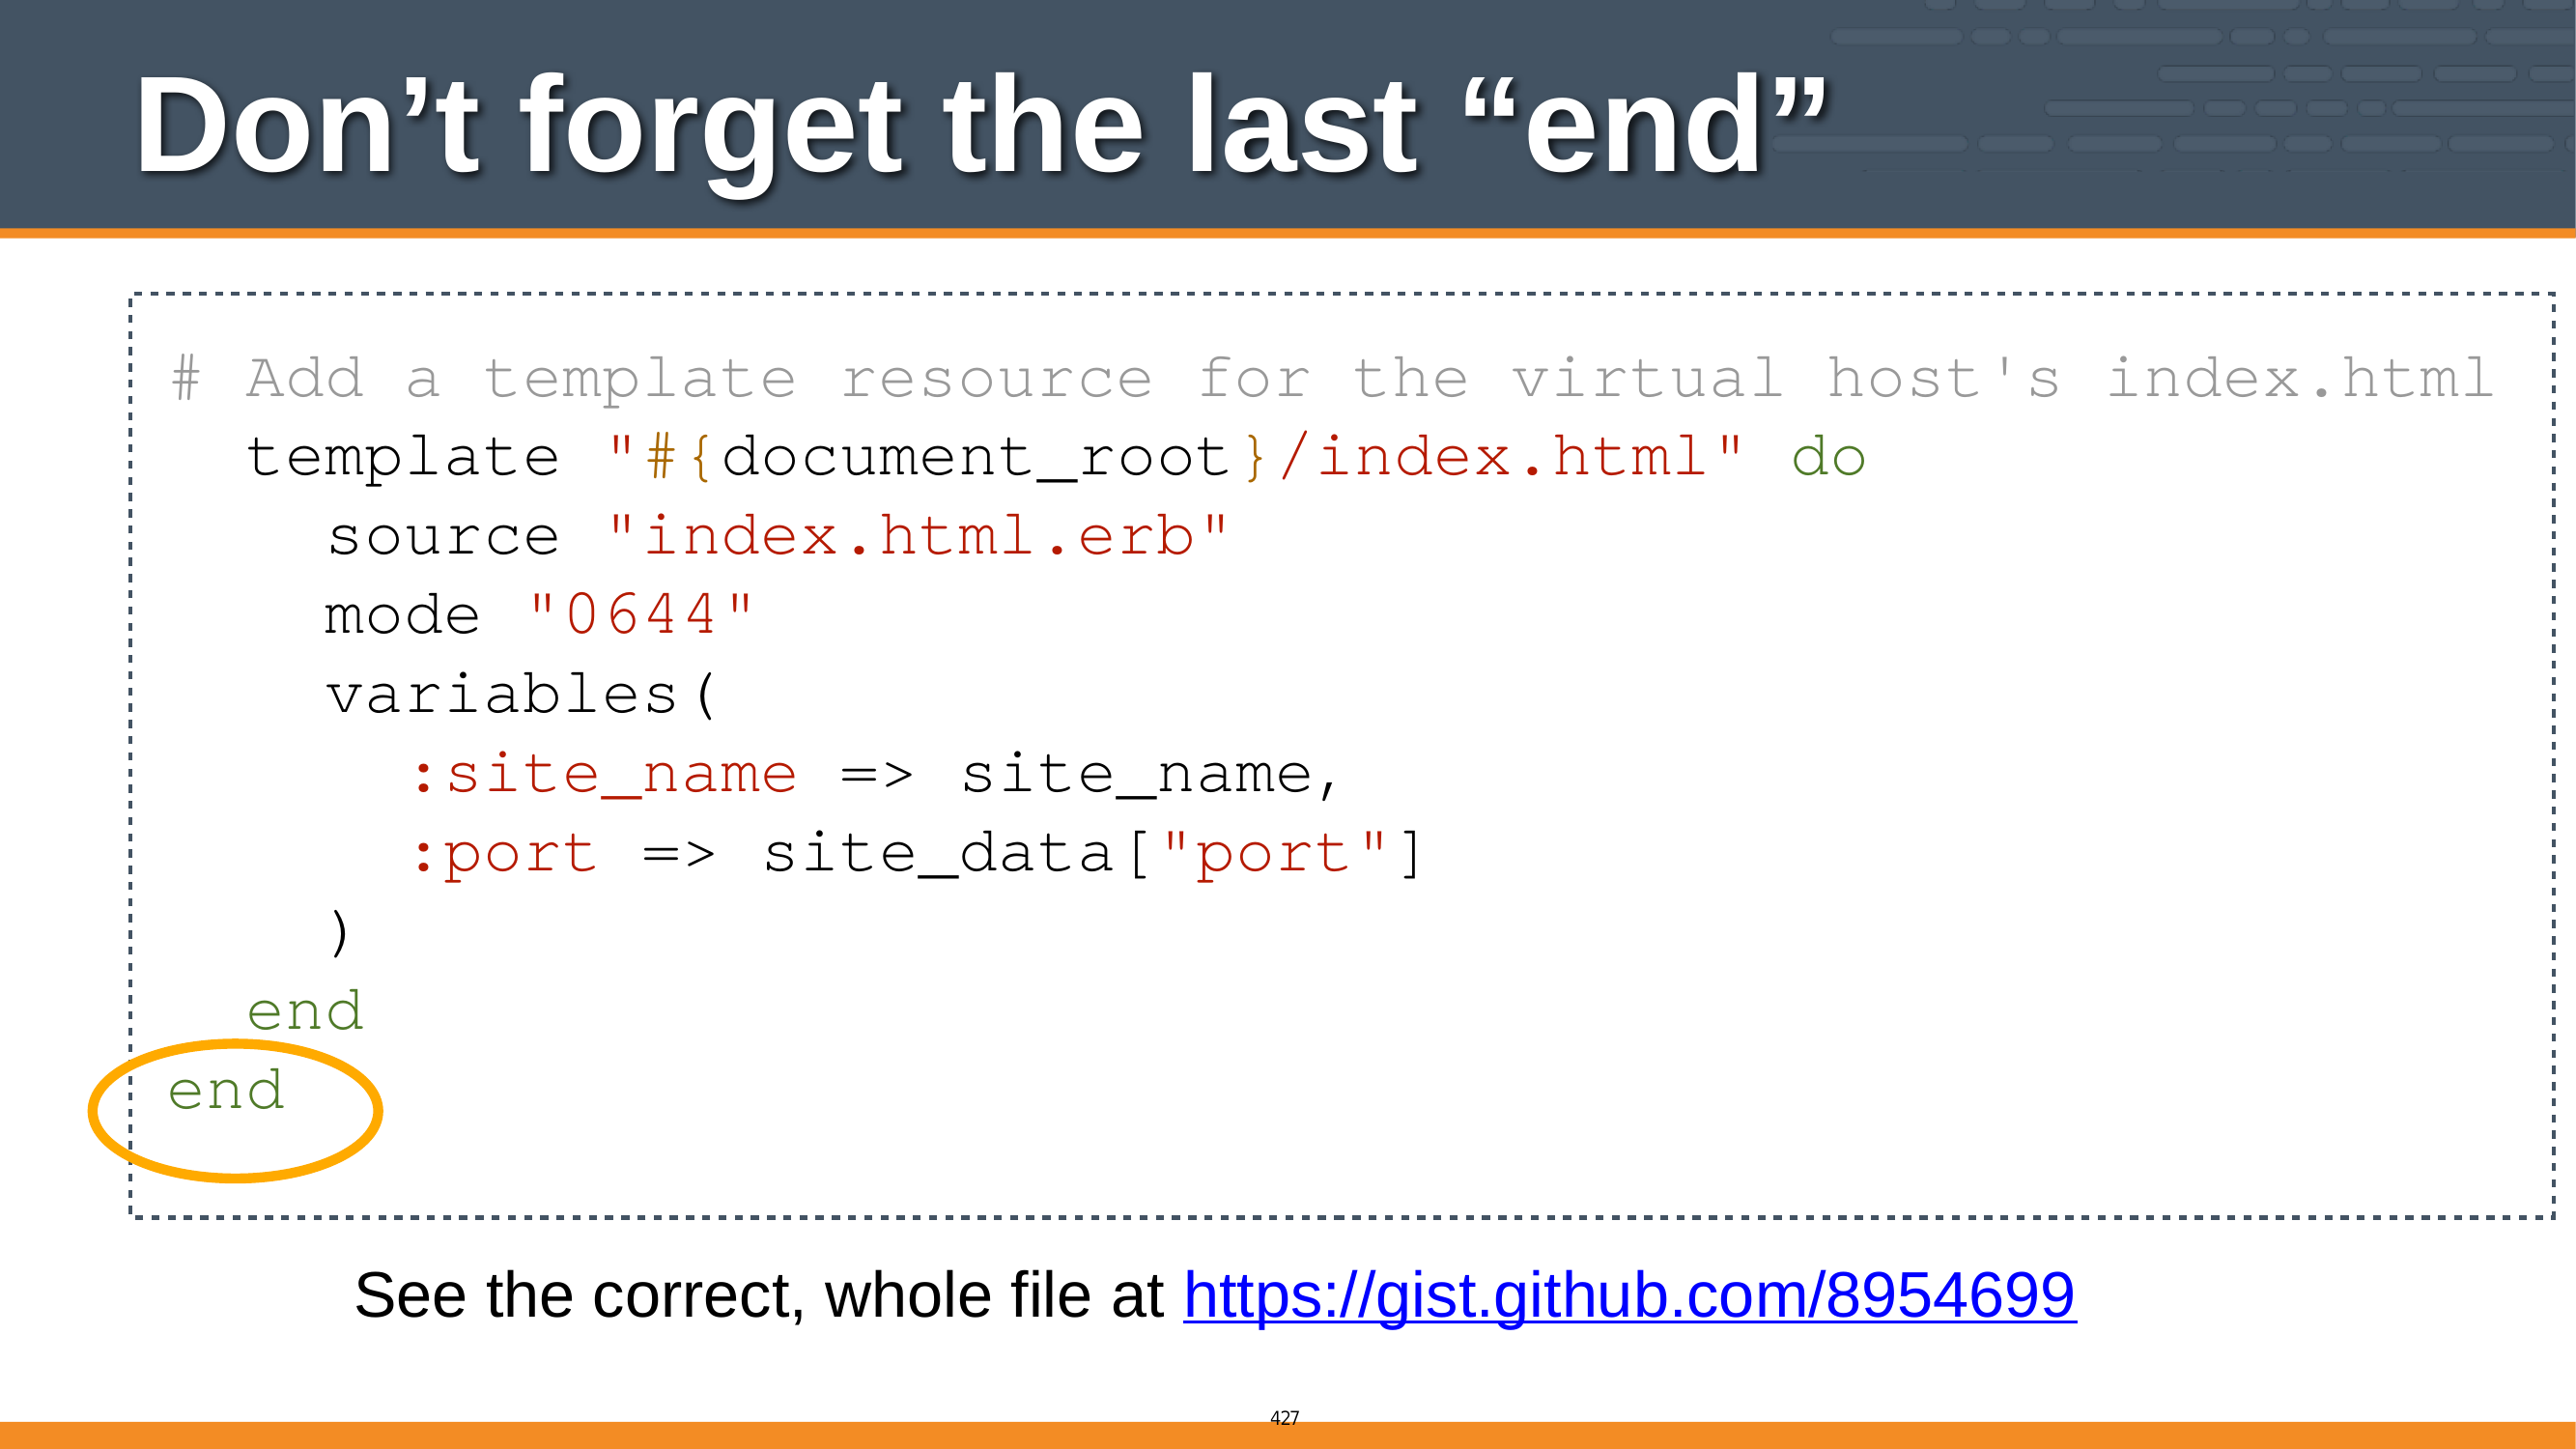

# Don’t forget the last “end”
# Add a template resource for the virtual host's index.html
  template "#{document_root}/index.html" do
    source "index.html.erb"
    mode "0644"
    variables(
      :site_name => site_name,
      :port => site_data["port"]
    )
  end
end

See the correct, whole file at https://gist.github.com/8954699
427